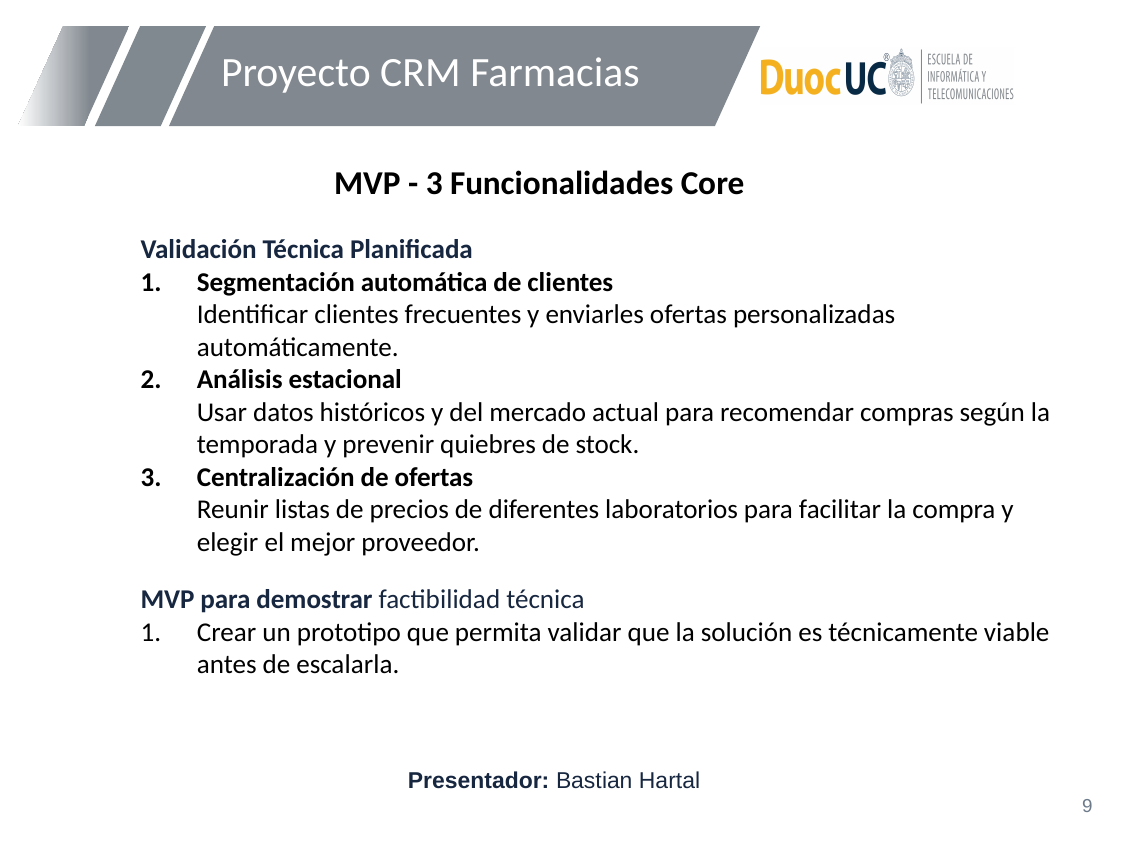

# Proyecto CRM Farmacias
MVP - 3 Funcionalidades Core
Validación Técnica Planificada
Segmentación automática de clientes
Identificar clientes frecuentes y enviarles ofertas personalizadas automáticamente.
Análisis estacional
Usar datos históricos y del mercado actual para recomendar compras según la temporada y prevenir quiebres de stock.
Centralización de ofertas
Reunir listas de precios de diferentes laboratorios para facilitar la compra y elegir el mejor proveedor.
MVP para demostrar factibilidad técnica
Crear un prototipo que permita validar que la solución es técnicamente viable antes de escalarla.
Presentador: Bastian Hartal